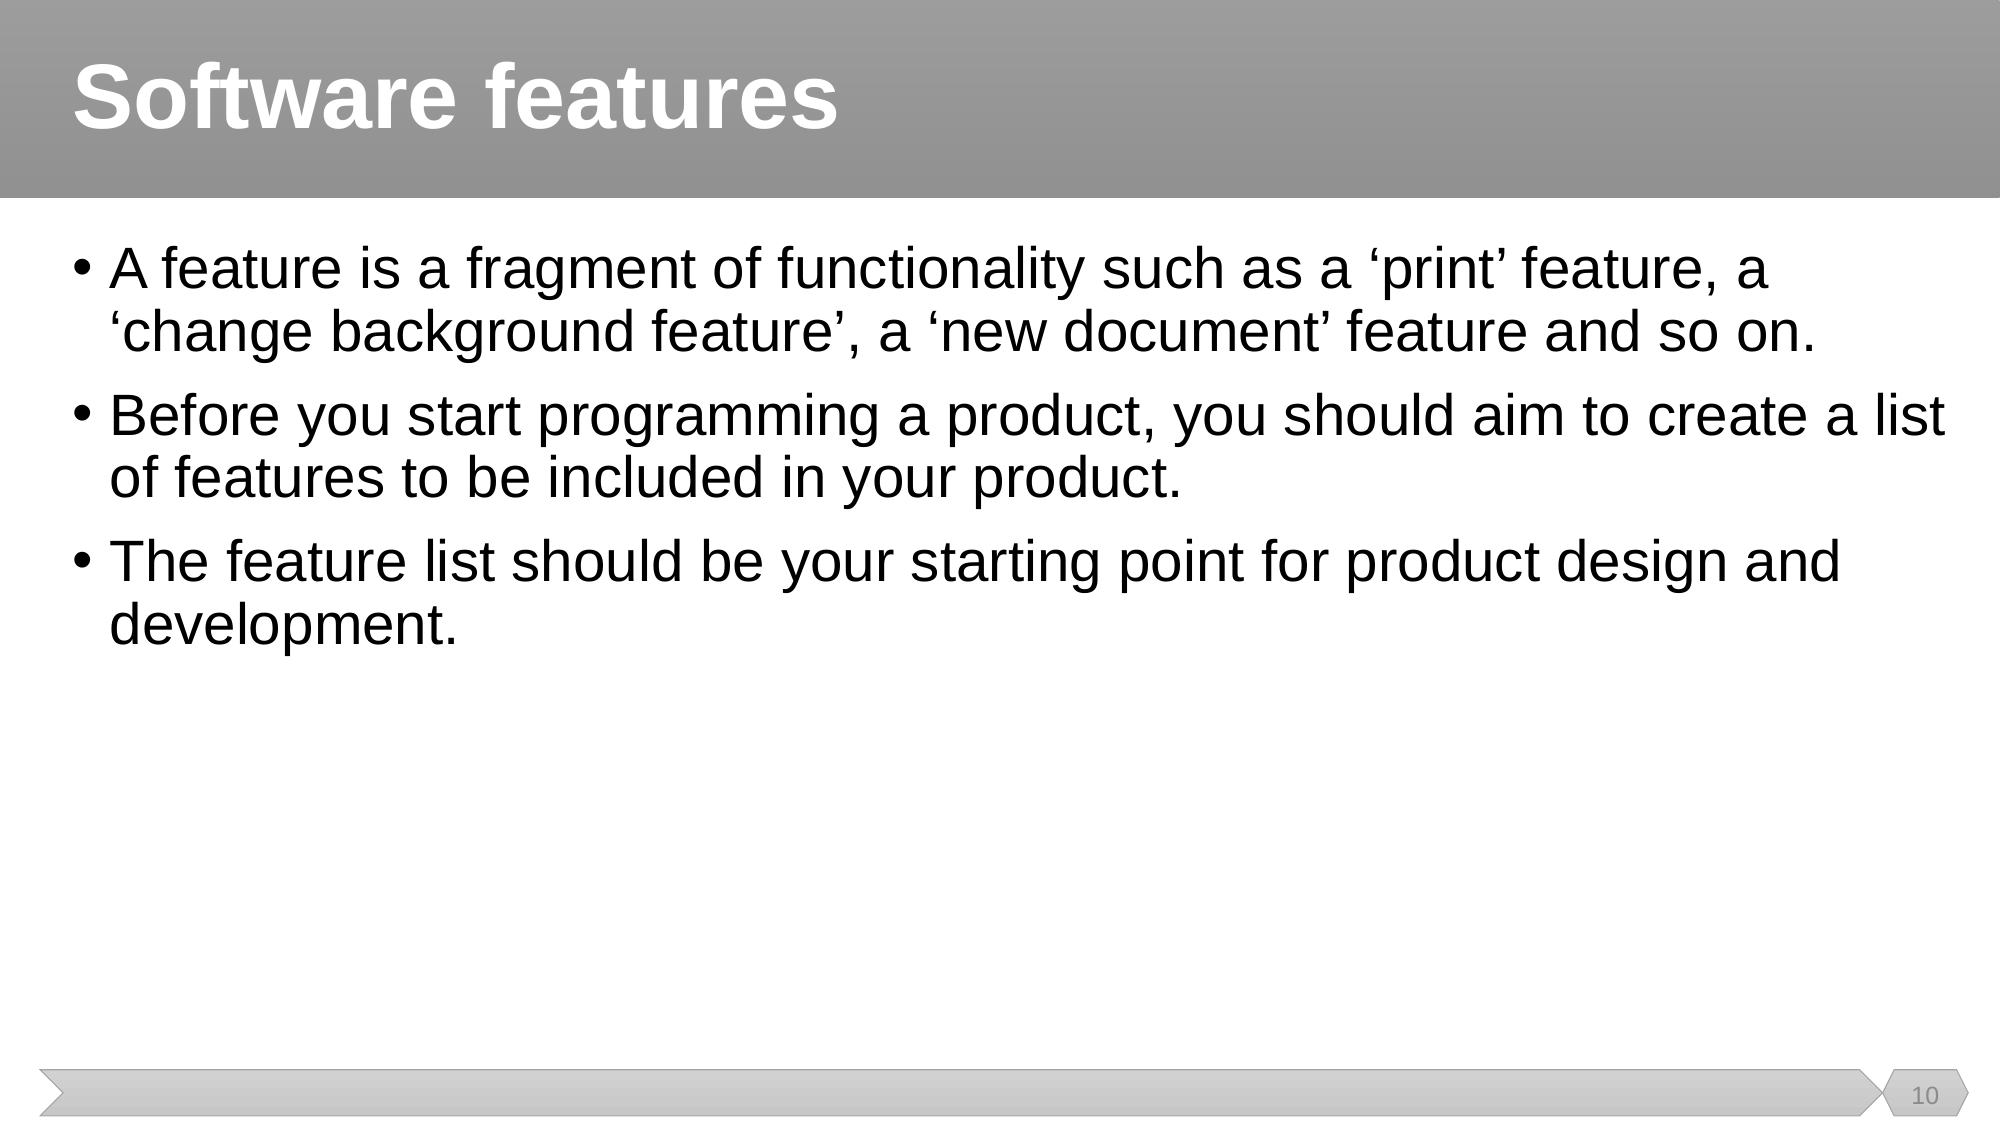

# Software features
A feature is a fragment of functionality such as a ‘print’ feature, a ‘change background feature’, a ‘new document’ feature and so on.
Before you start programming a product, you should aim to create a list of features to be included in your product.
The feature list should be your starting point for product design and development.
10